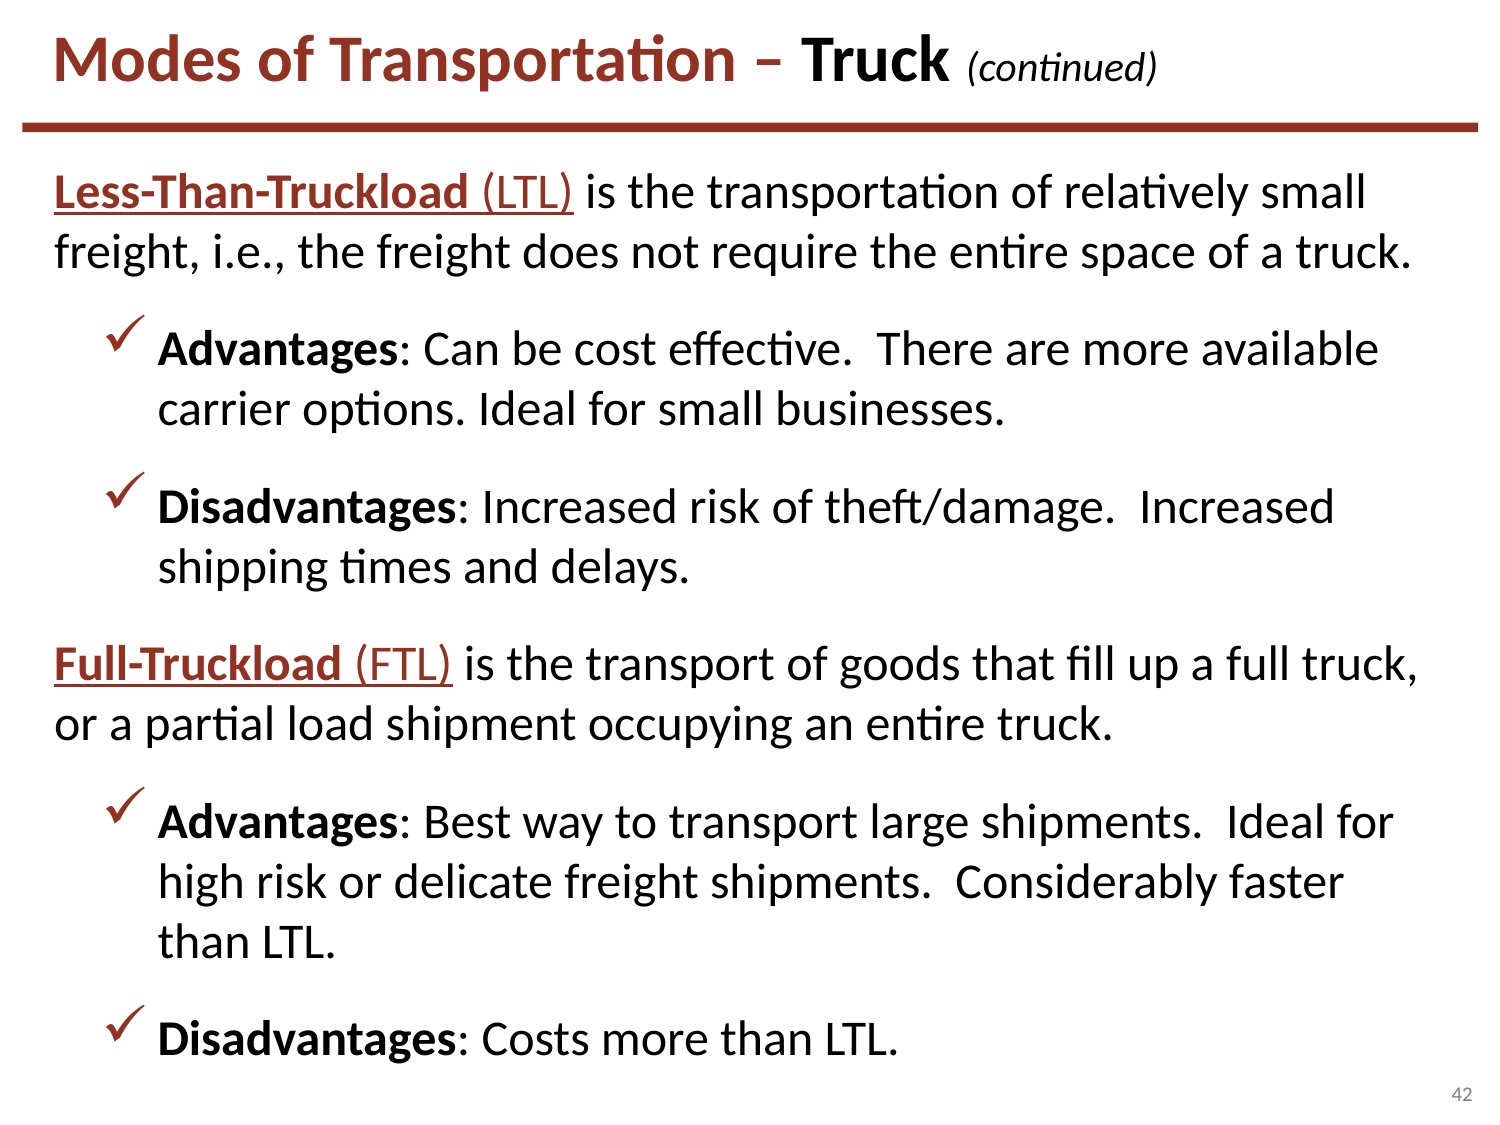

Modes of Transportation – Truck (continued)
Less-Than-Truckload (LTL) is the transportation of relatively small freight, i.e., the freight does not require the entire space of a truck.
Advantages: Can be cost effective.  There are more available carrier options. Ideal for small businesses.
Disadvantages: Increased risk of theft/damage.  Increased shipping times and delays.
Full-Truckload (FTL) is the transport of goods that fill up a full truck, or a partial load shipment occupying an entire truck.
Advantages: Best way to transport large shipments.  Ideal for high risk or delicate freight shipments.  Considerably faster than LTL.
Disadvantages: Costs more than LTL.

42